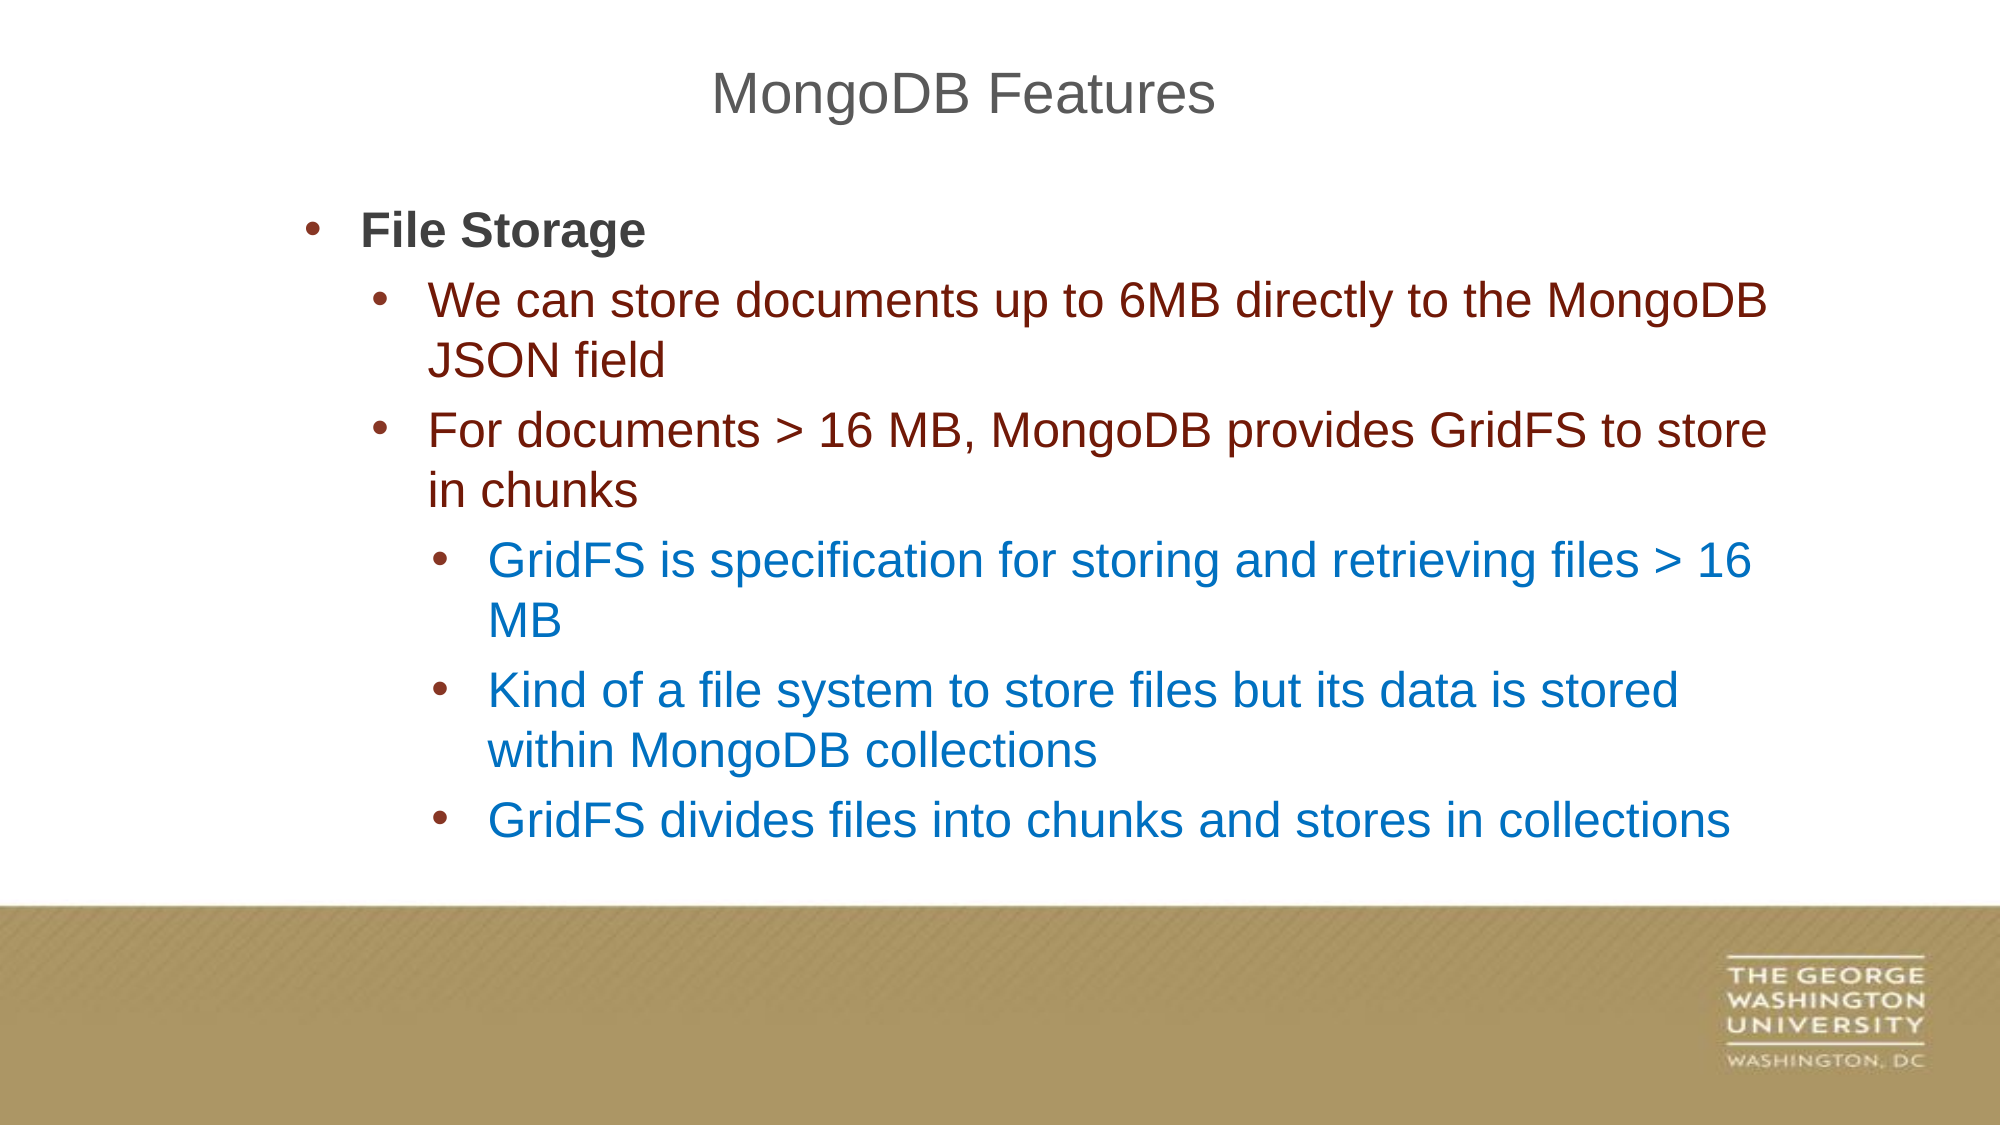

MongoDB Features

File Storage
We can store documents up to 6MB directly to the MongoDB JSON field
For documents > 16 MB, MongoDB provides GridFS to store in chunks
GridFS is specification for storing and retrieving files > 16 MB
Kind of a file system to store files but its data is stored within MongoDB collections
GridFS divides files into chunks and stores in collections